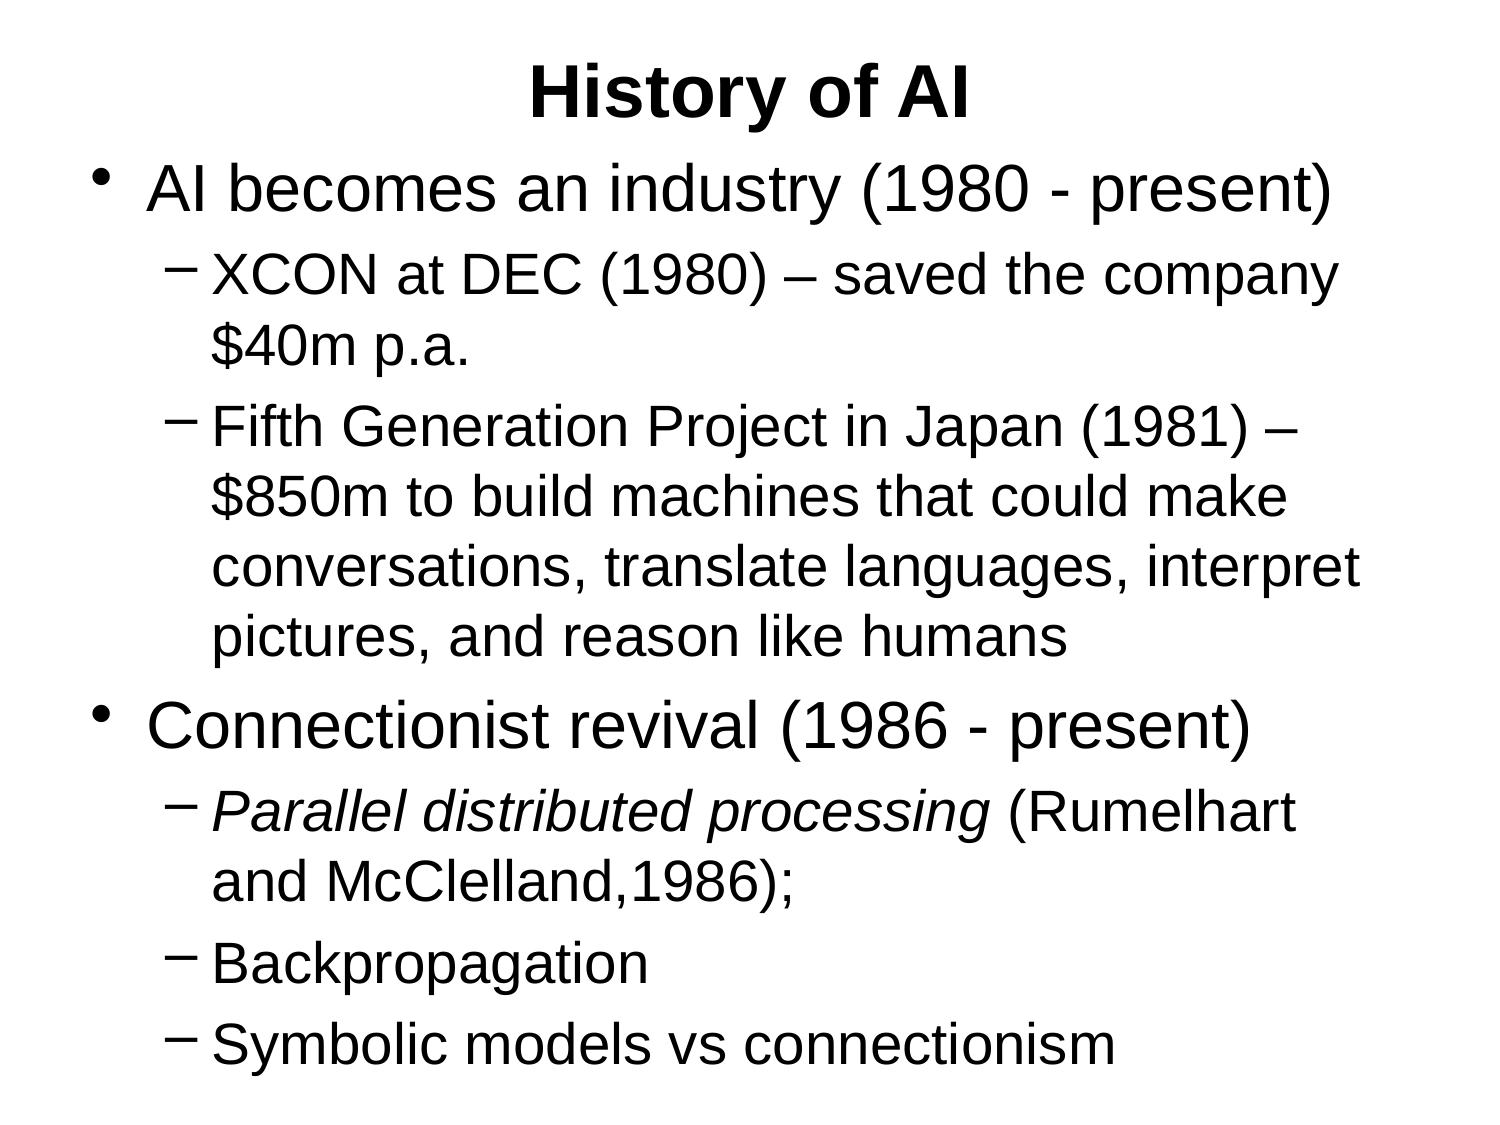

# History of AI
AI becomes an industry (1980 - present)
XCON at DEC (1980) – saved the company $40m p.a.
Fifth Generation Project in Japan (1981) –  $850m to build machines that could make conversations, translate languages, interpret pictures, and reason like humans
Connectionist revival (1986 - present)
Parallel distributed processing (Rumelhart and McClelland,1986);
Backpropagation
Symbolic models vs connectionism